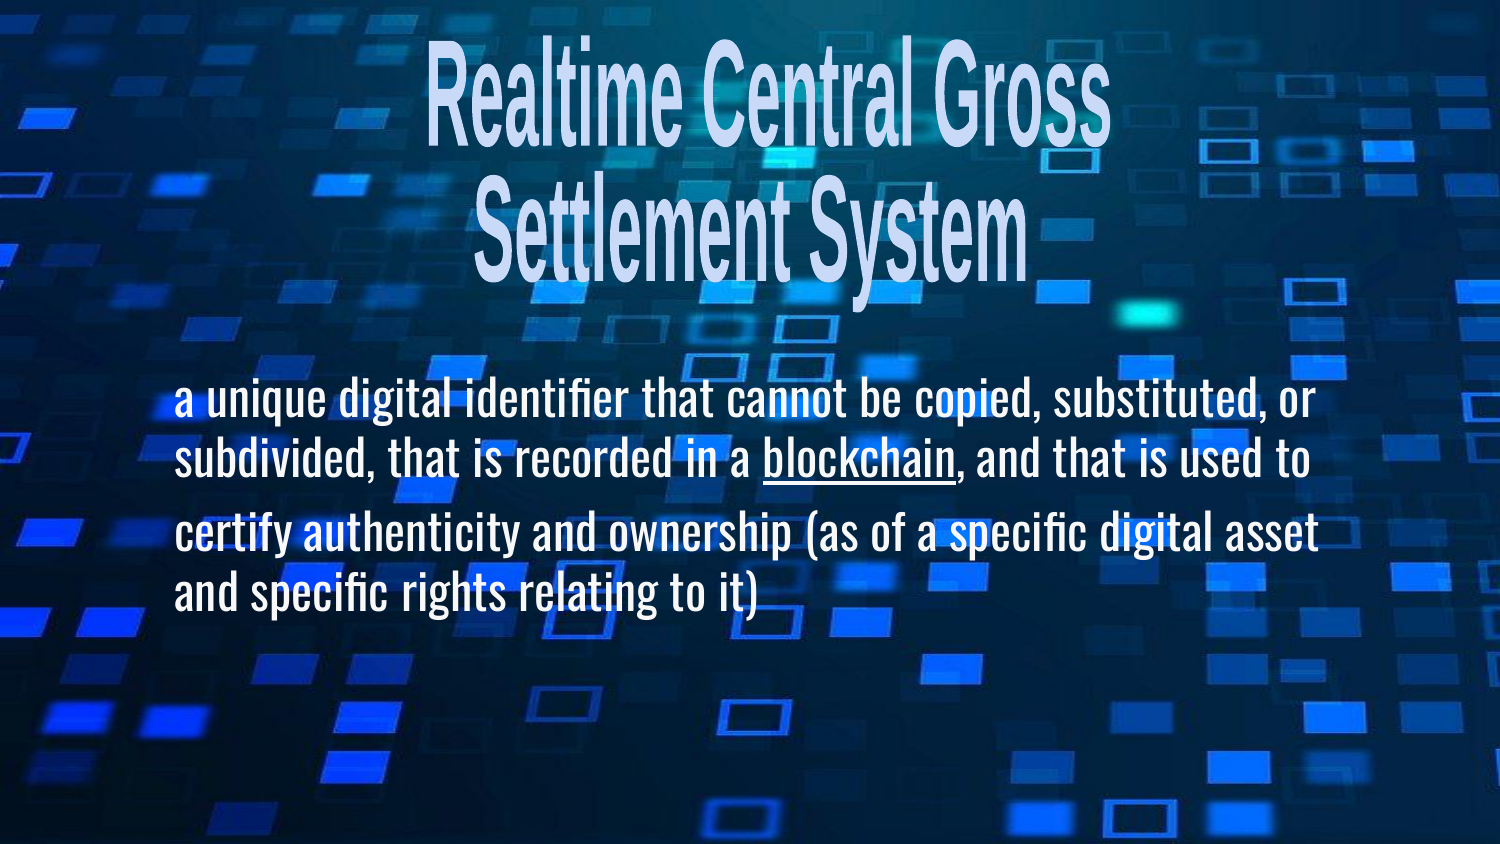

Realtime Central Gross
Settlement System
a unique digital identifier that cannot be copied, substituted, or subdivided, that is recorded in a blockchain, and that is used to certify authenticity and ownership (as of a specific digital asset and specific rights relating to it)